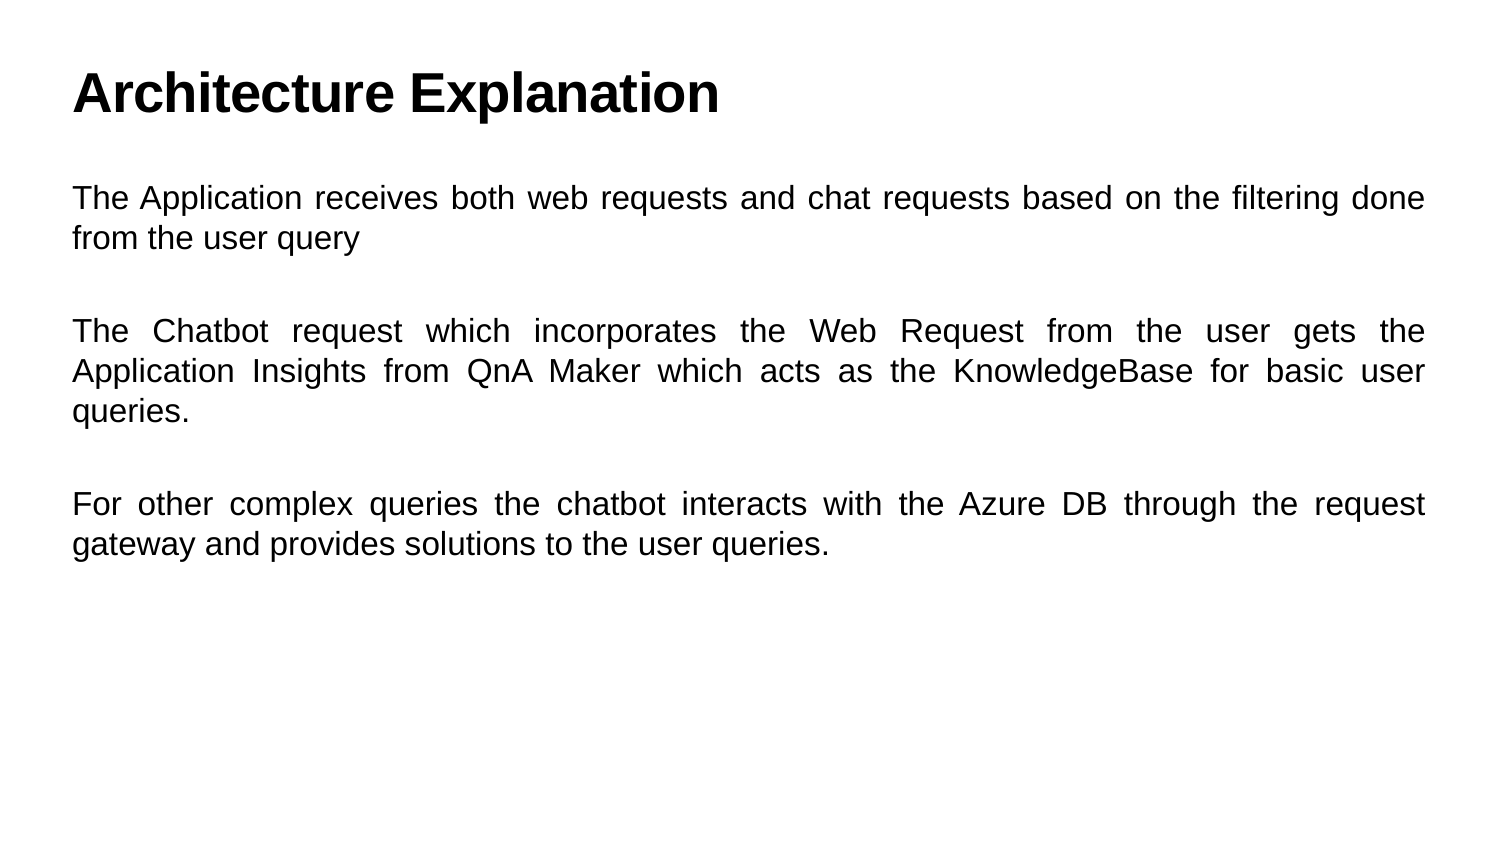

# Architecture Explanation
The Application receives both web requests and chat requests based on the filtering done from the user query

The Chatbot request which incorporates the Web Request from the user gets the Application Insights from QnA Maker which acts as the KnowledgeBase for basic user queries.

For other complex queries the chatbot interacts with the Azure DB through the request gateway and provides solutions to the user queries.